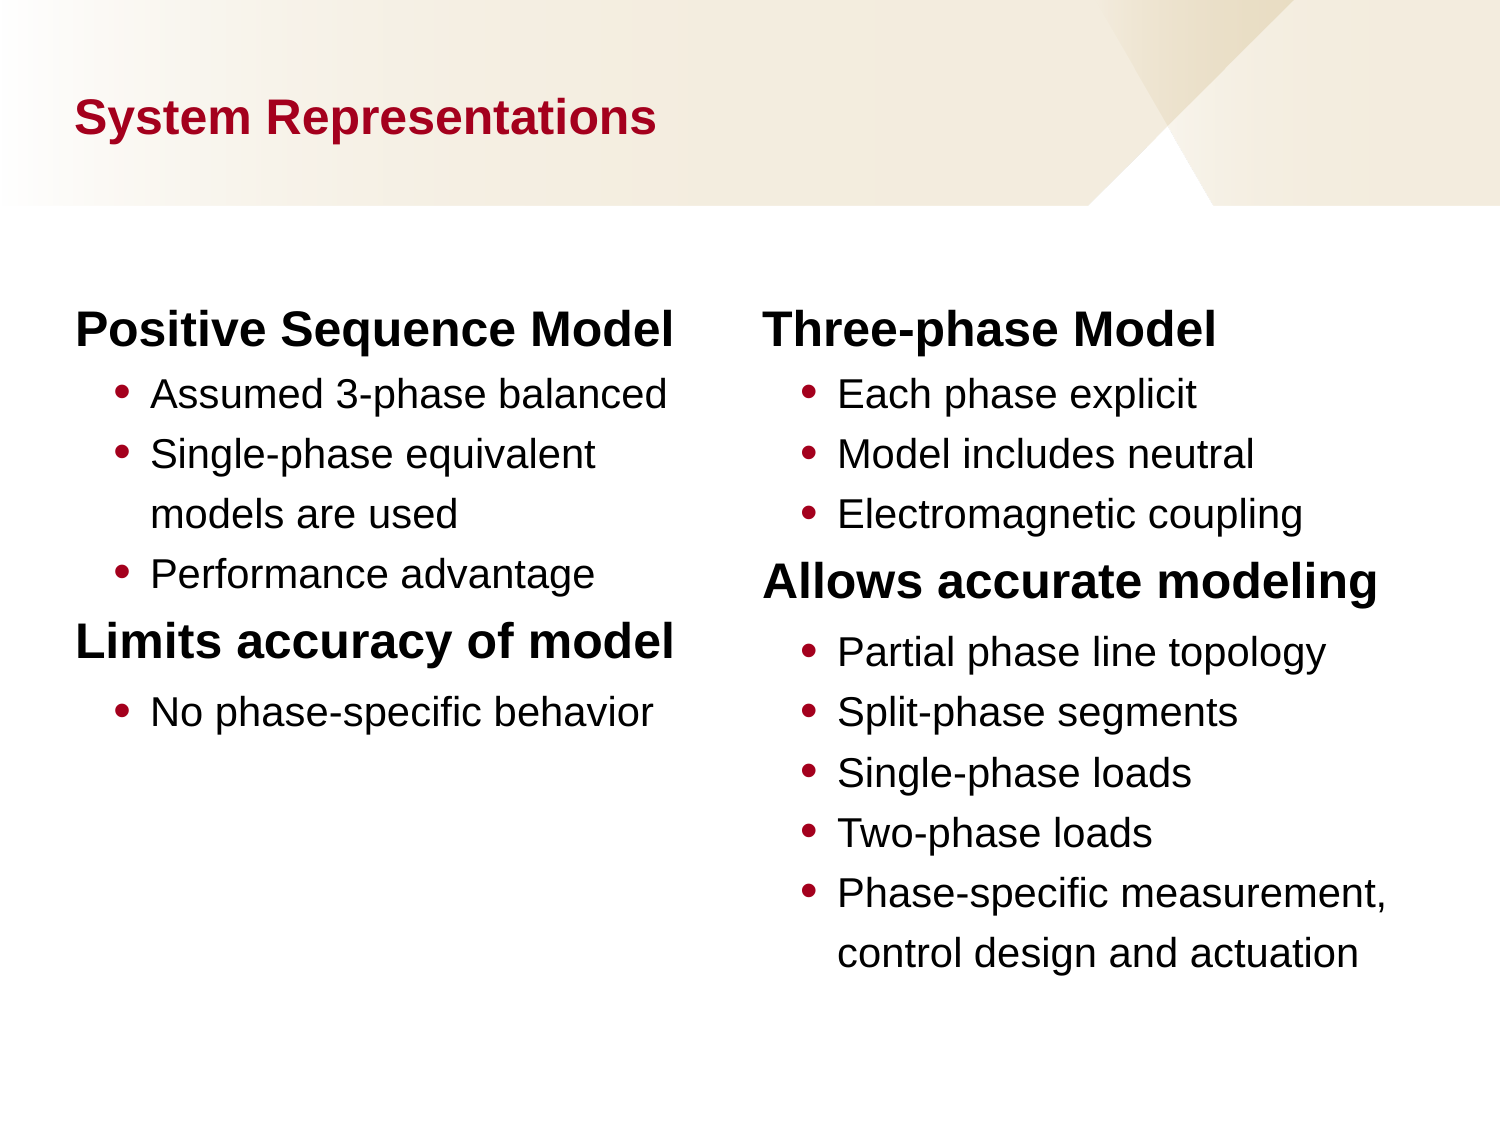

# System Representations
Positive Sequence Model
Three-phase Model
Assumed 3-phase balanced
Single-phase equivalent models are used
Performance advantage
Limits accuracy of model
No phase-specific behavior

Each phase explicit
Model includes neutral
Electromagnetic coupling
Allows accurate modeling
Partial phase line topology
Split-phase segments
Single-phase loads
Two-phase loads
Phase-specific measurement, control design and actuation